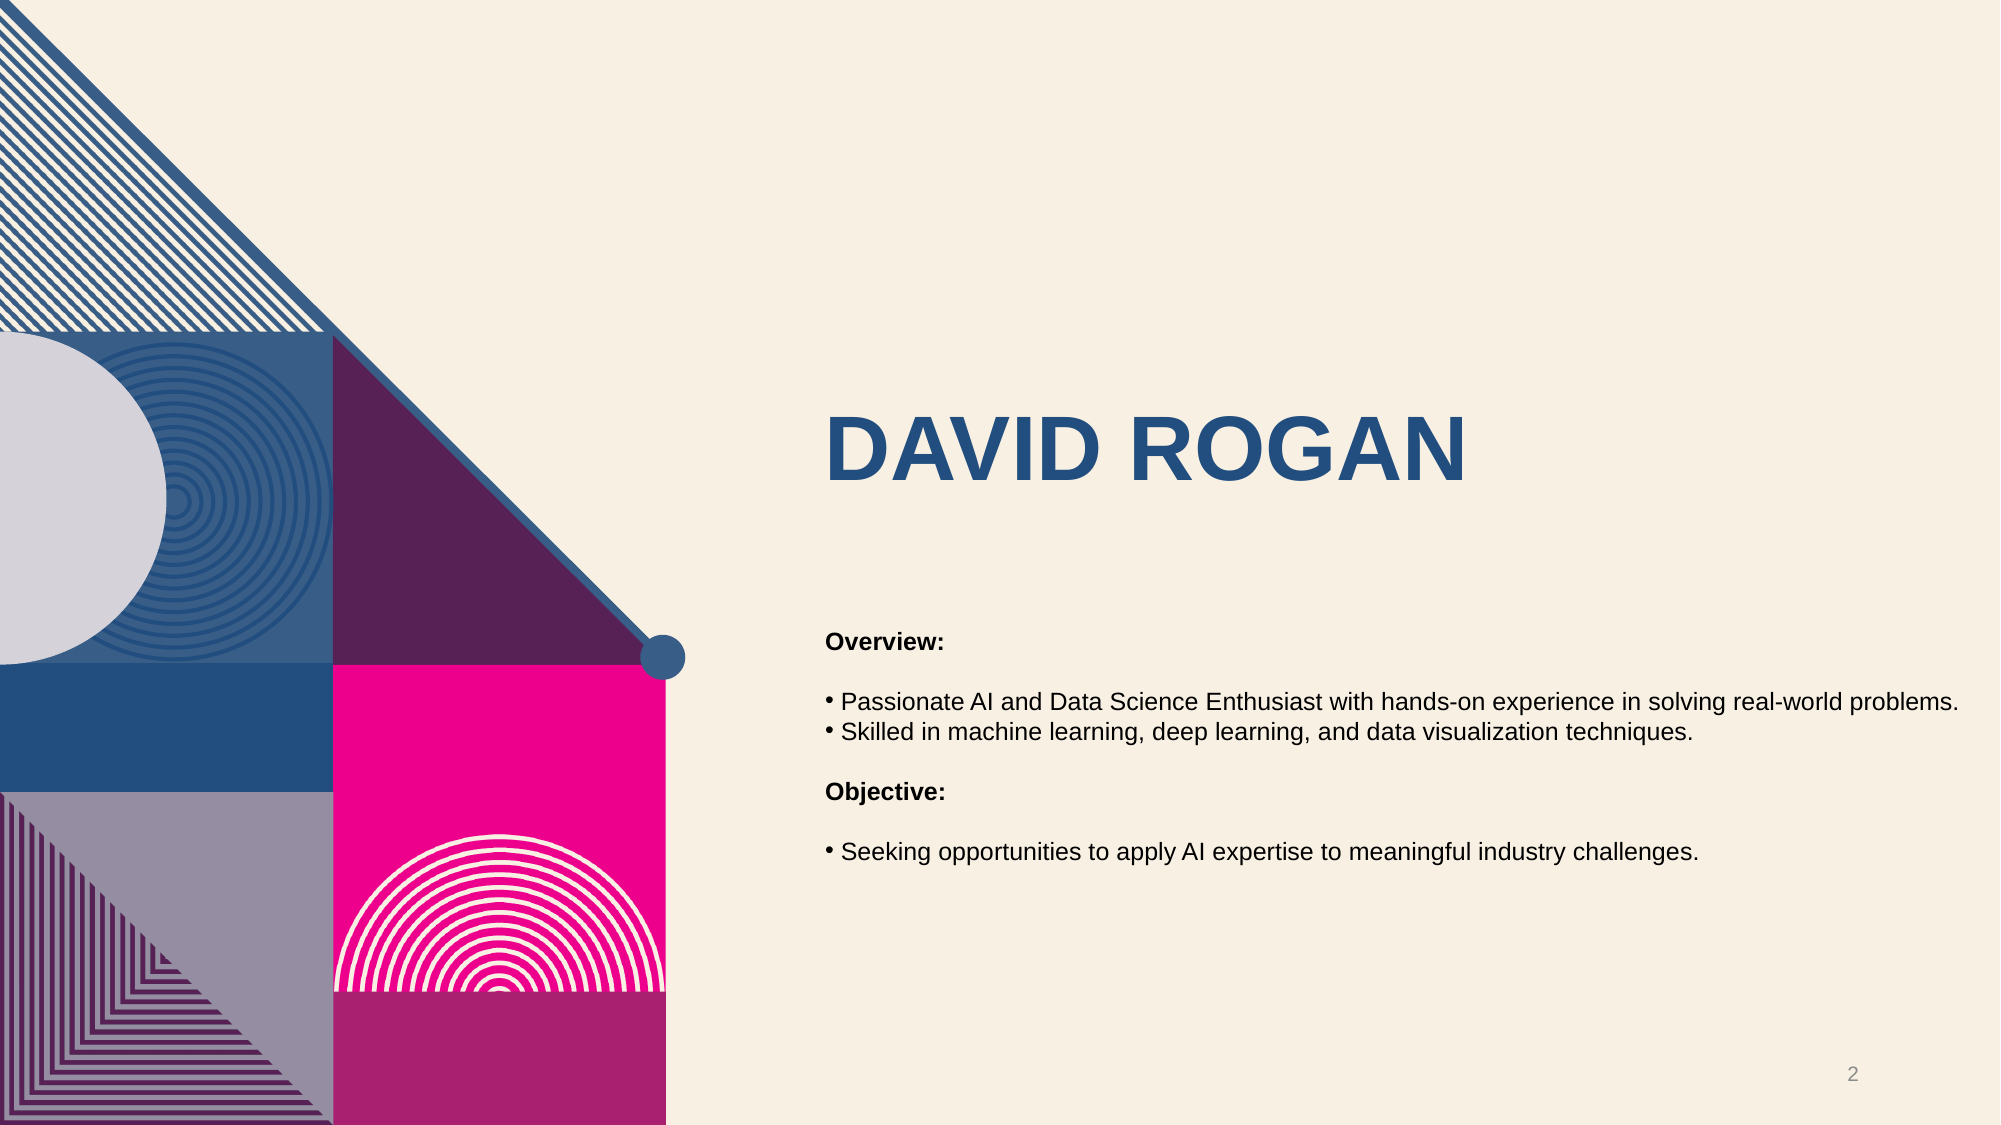

# David Rogan
Overview:

 Passionate AI and Data Science Enthusiast with hands-on experience in solving real-world problems.
 Skilled in machine learning, deep learning, and data visualization techniques.

Objective:

 Seeking opportunities to apply AI expertise to meaningful industry challenges.

2